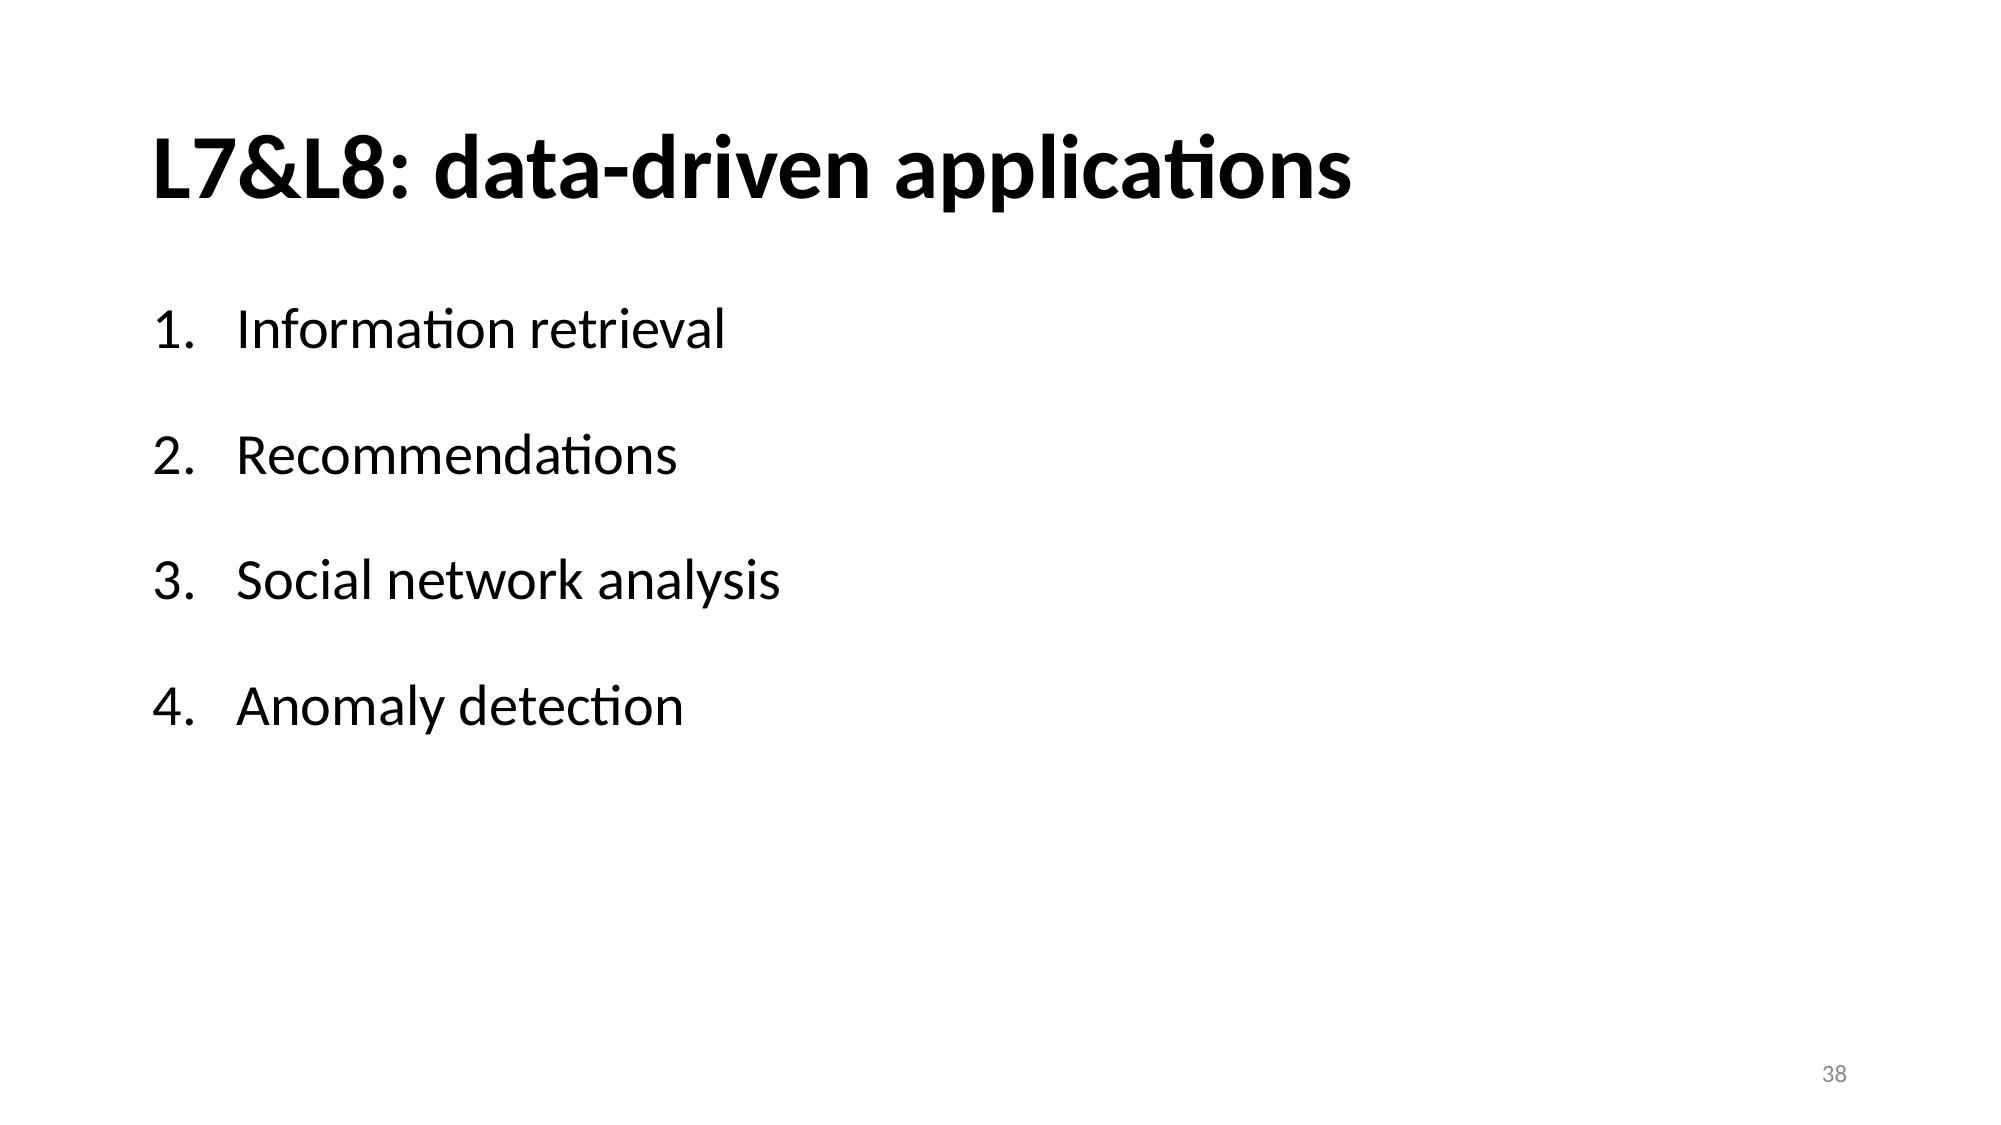

# L7&L8: data-driven applications
Information retrieval
Recommendations
Social network analysis
Anomaly detection

38